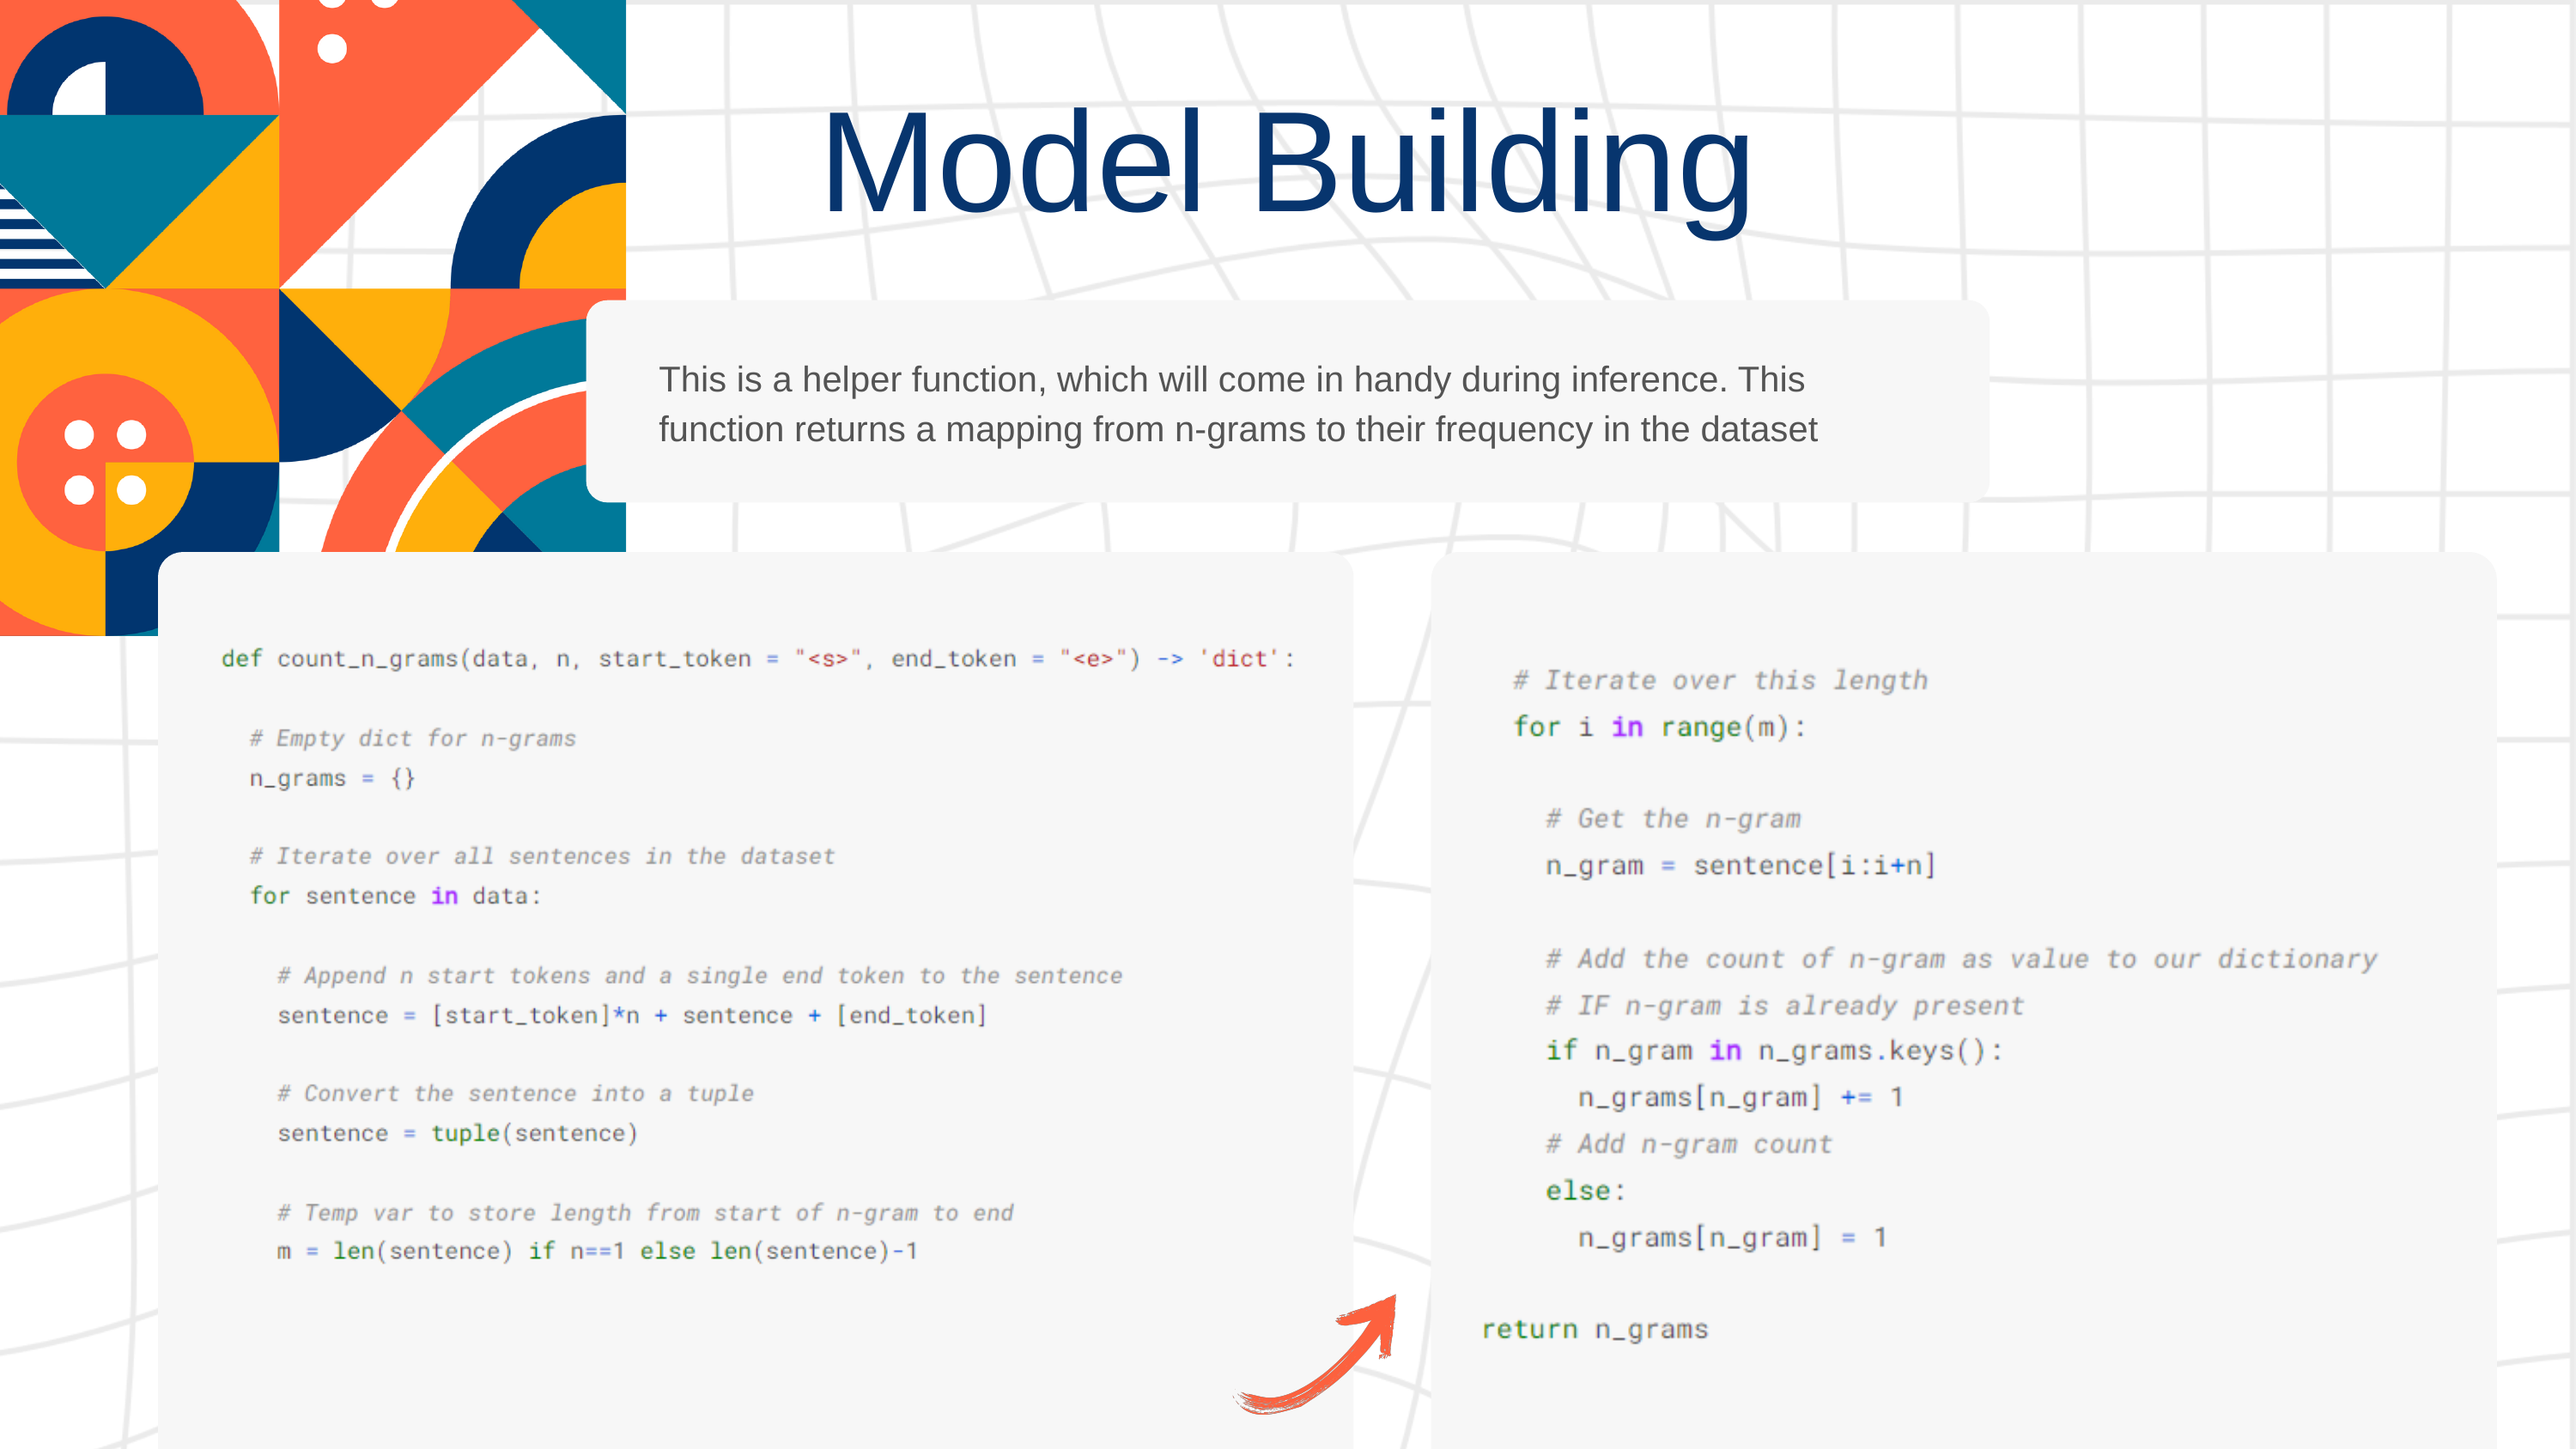

Model Building

This is a helper function, which will come in handy during inference. This function returns a mapping from n-grams to their frequency in the dataset